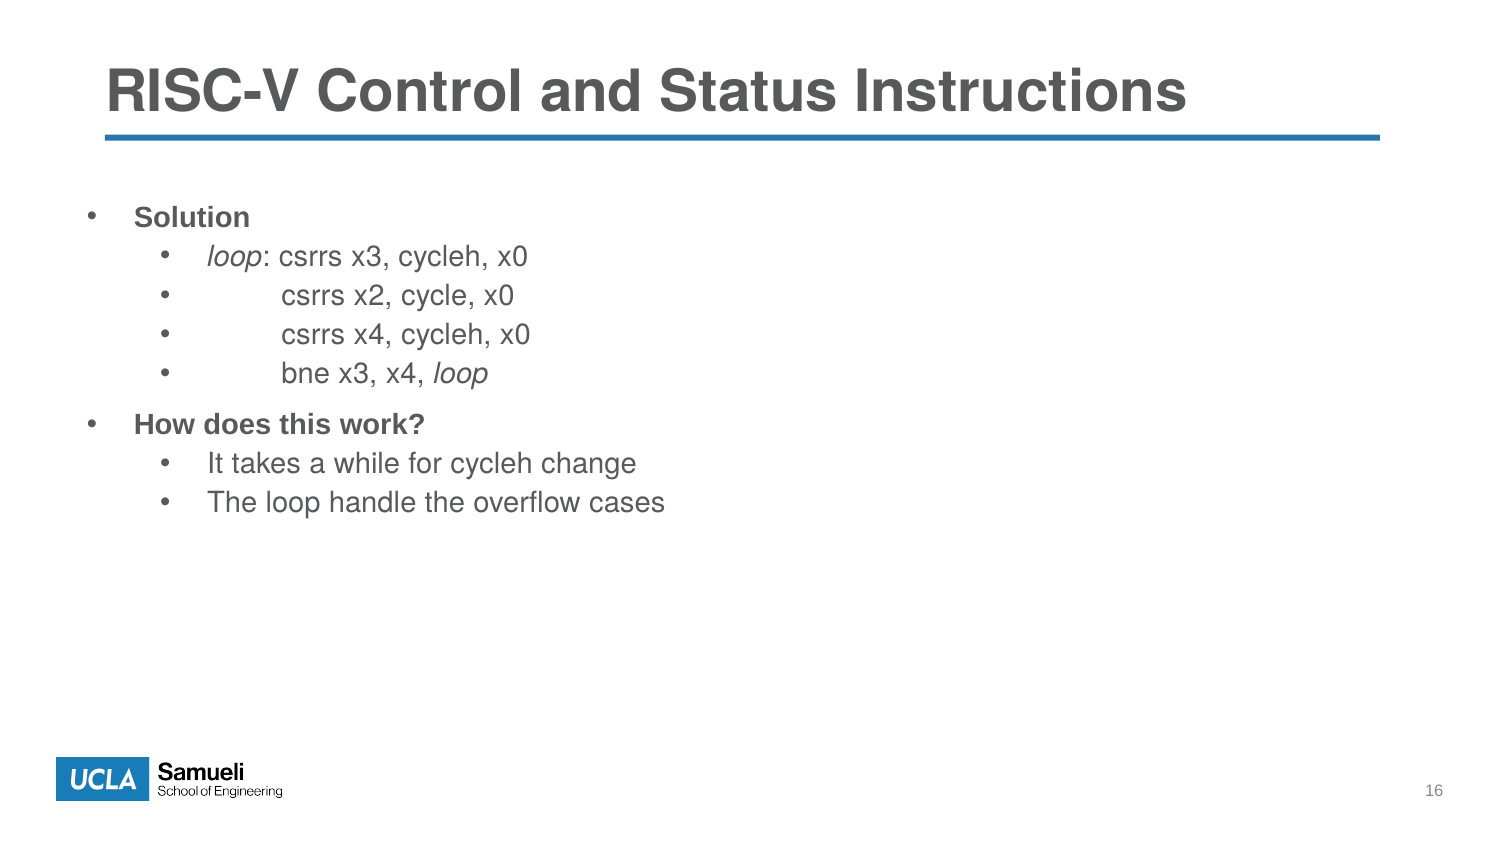

# RISC-V Control and Status Instructions
Solution
loop: csrrs x3, cycleh, x0
         csrrs x2, cycle, x0
         csrrs x4, cycleh, x0
         bne x3, x4, loop
How does this work?
It takes a while for cycleh change
The loop handle the overflow cases

16